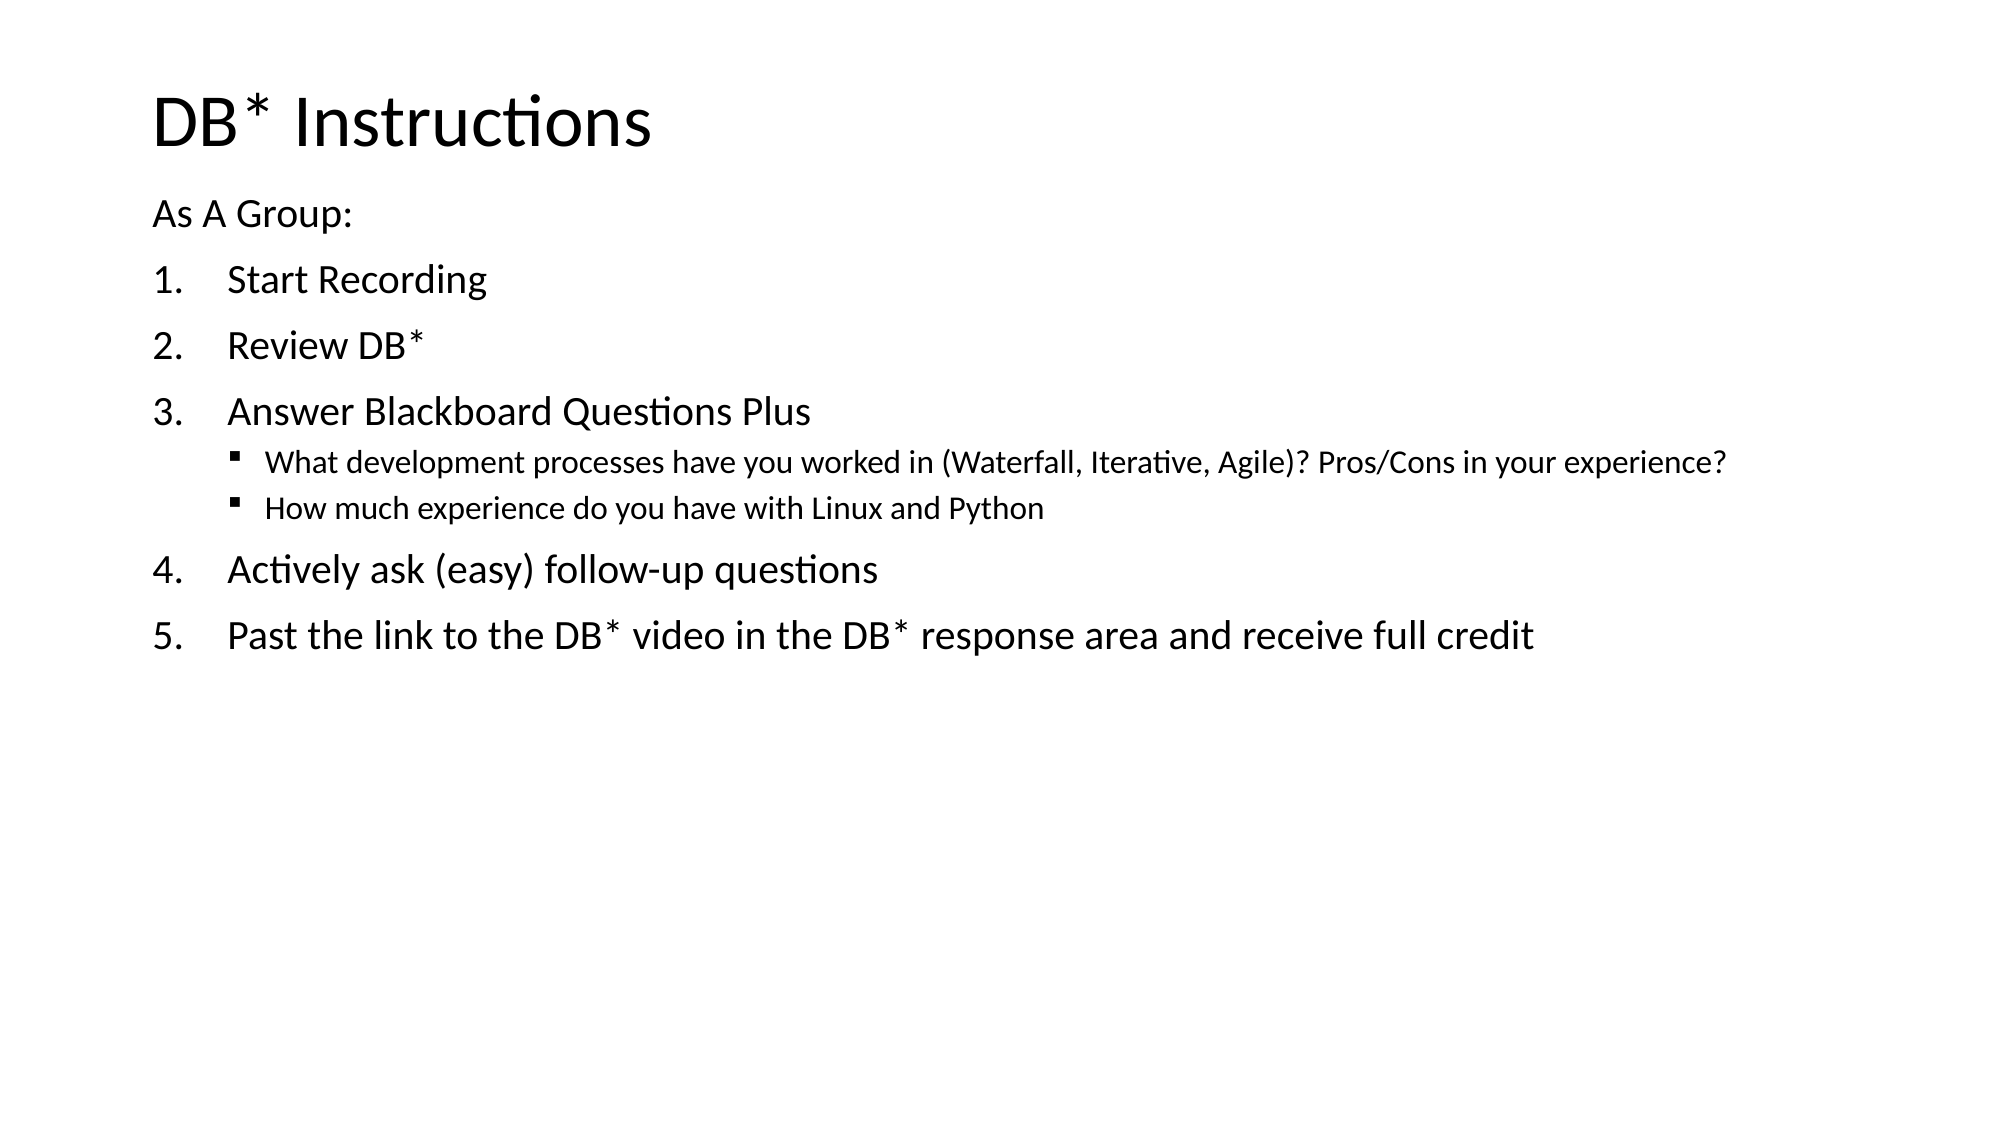

# DB* Instructions
As A Group:
Start Recording
Review DB*
Answer Blackboard Questions Plus
What development processes have you worked in (Waterfall, Iterative, Agile)? Pros/Cons in your experience?
How much experience do you have with Linux and Python
Actively ask (easy) follow-up questions
Past the link to the DB* video in the DB* response area and receive full credit